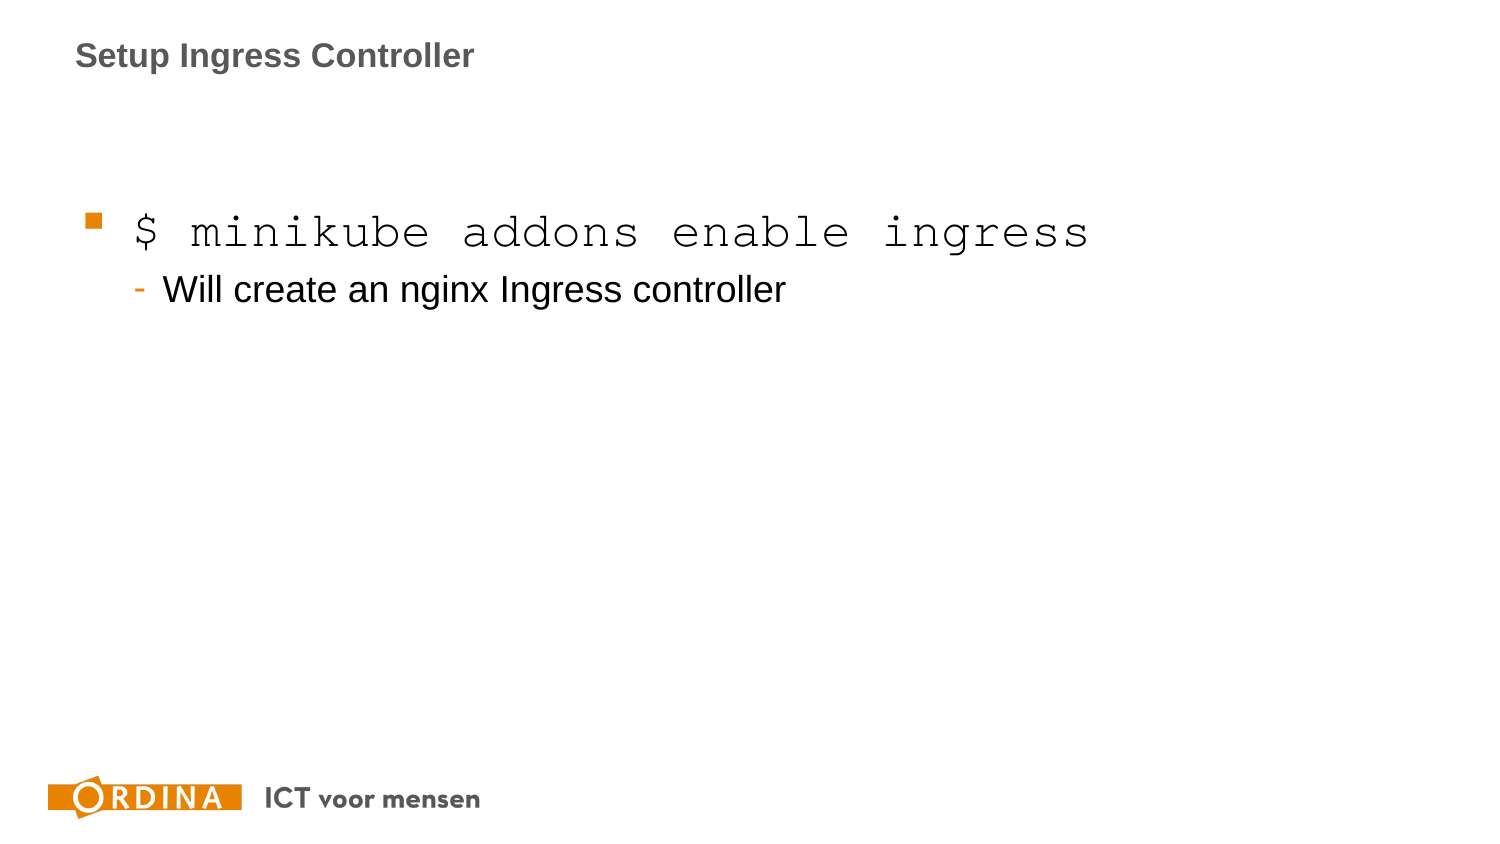

# Setup Ingress Controller
$ minikube addons enable ingress
Will create an nginx Ingress controller
57